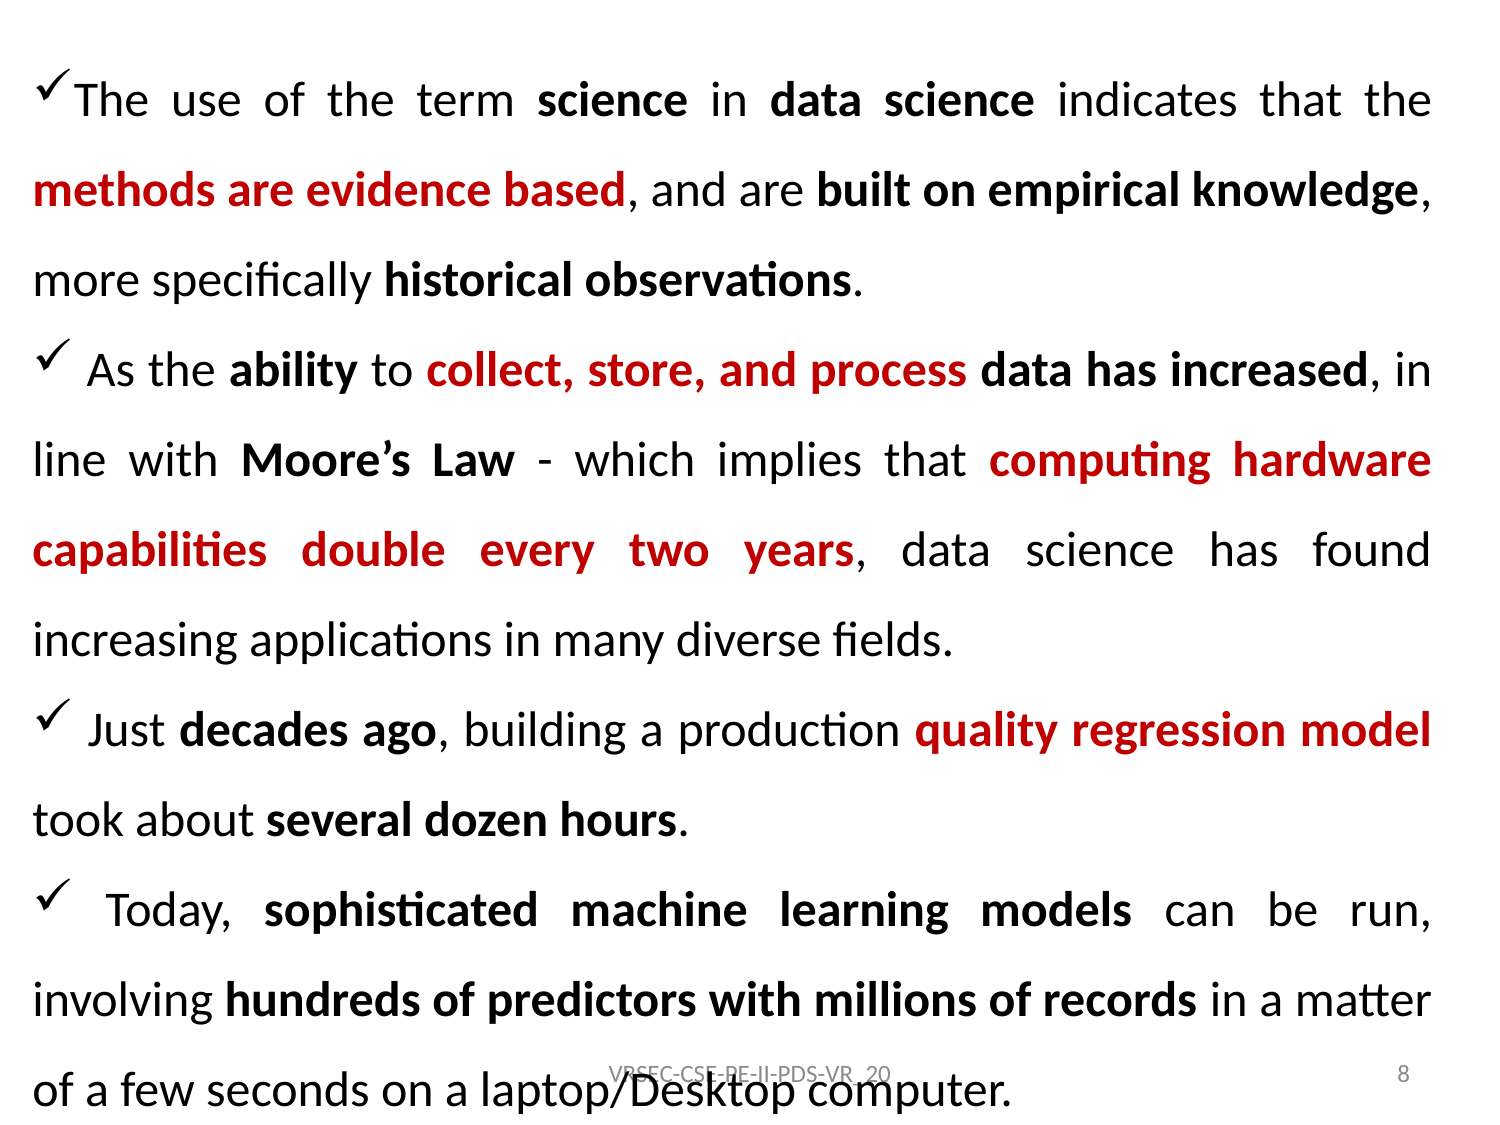

The use of the term science in data science indicates that the methods are evidence based, and are built on empirical knowledge, more specifically historical observations.
 As the ability to collect, store, and process data has increased, in line with Moore’s Law - which implies that computing hardware capabilities double every two years, data science has found increasing applications in many diverse fields.
 Just decades ago, building a production quality regression model took about several dozen hours.
 Today, sophisticated machine learning models can be run, involving hundreds of predictors with millions of records in a matter of a few seconds on a laptop/Desktop computer.
VRSEC-CSE-PE-II-PDS-VR_20
8